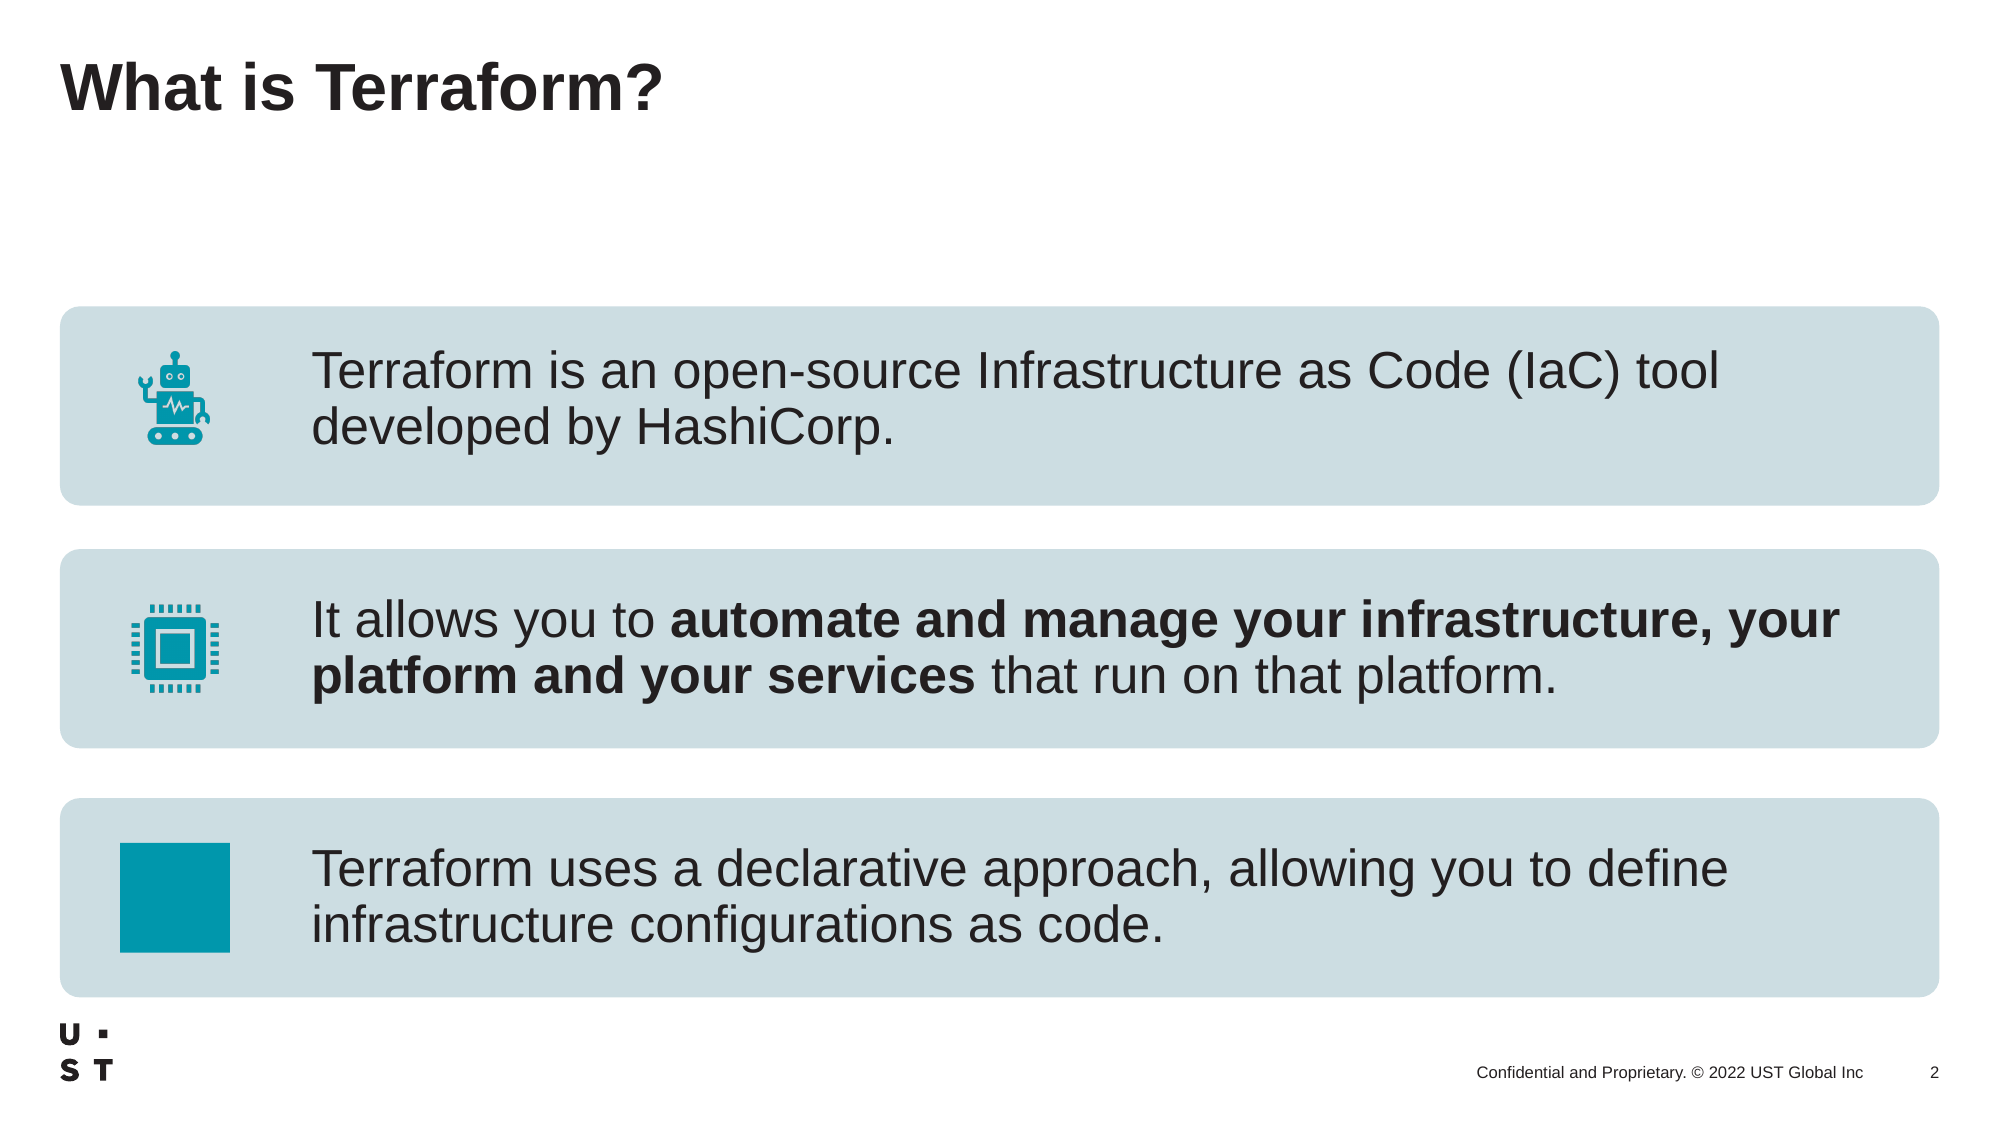

# What is Terraform?
Terraform is an open-source Infrastructure as Code (IaC) tool developed by HashiCorp.
It allows you to automate and manage your infrastructure, your platform and your services that run on that platform.
Terraform uses a declarative approach, allowing you to define infrastructure configurations as code.